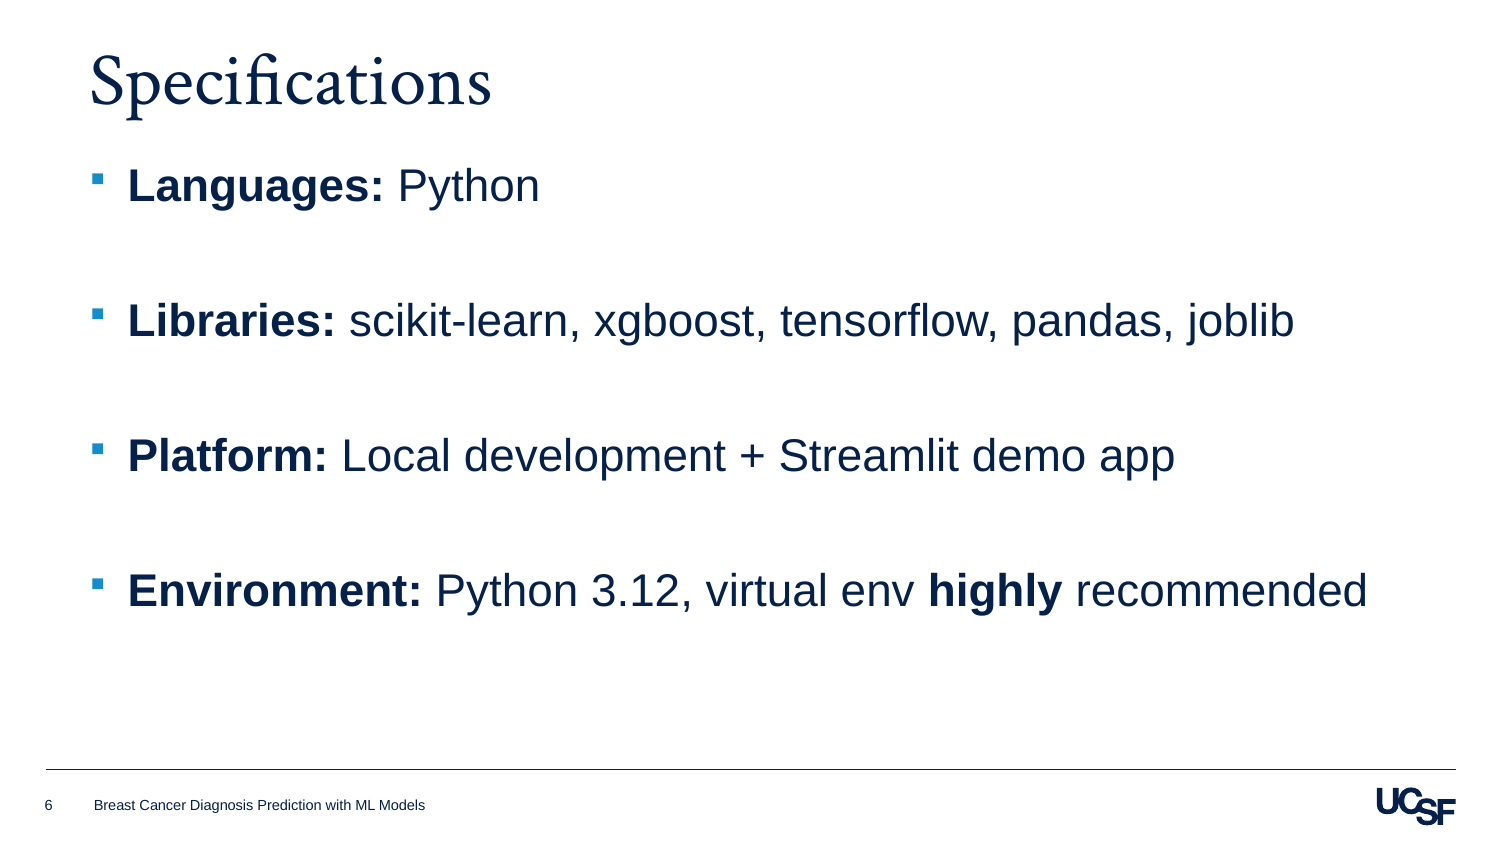

# Specifications
Languages: Python

Libraries: scikit-learn, xgboost, tensorflow, pandas, joblib

Platform: Local development + Streamlit demo app

Environment: Python 3.12, virtual env highly recommended
6
Breast Cancer Diagnosis Prediction with ML Models